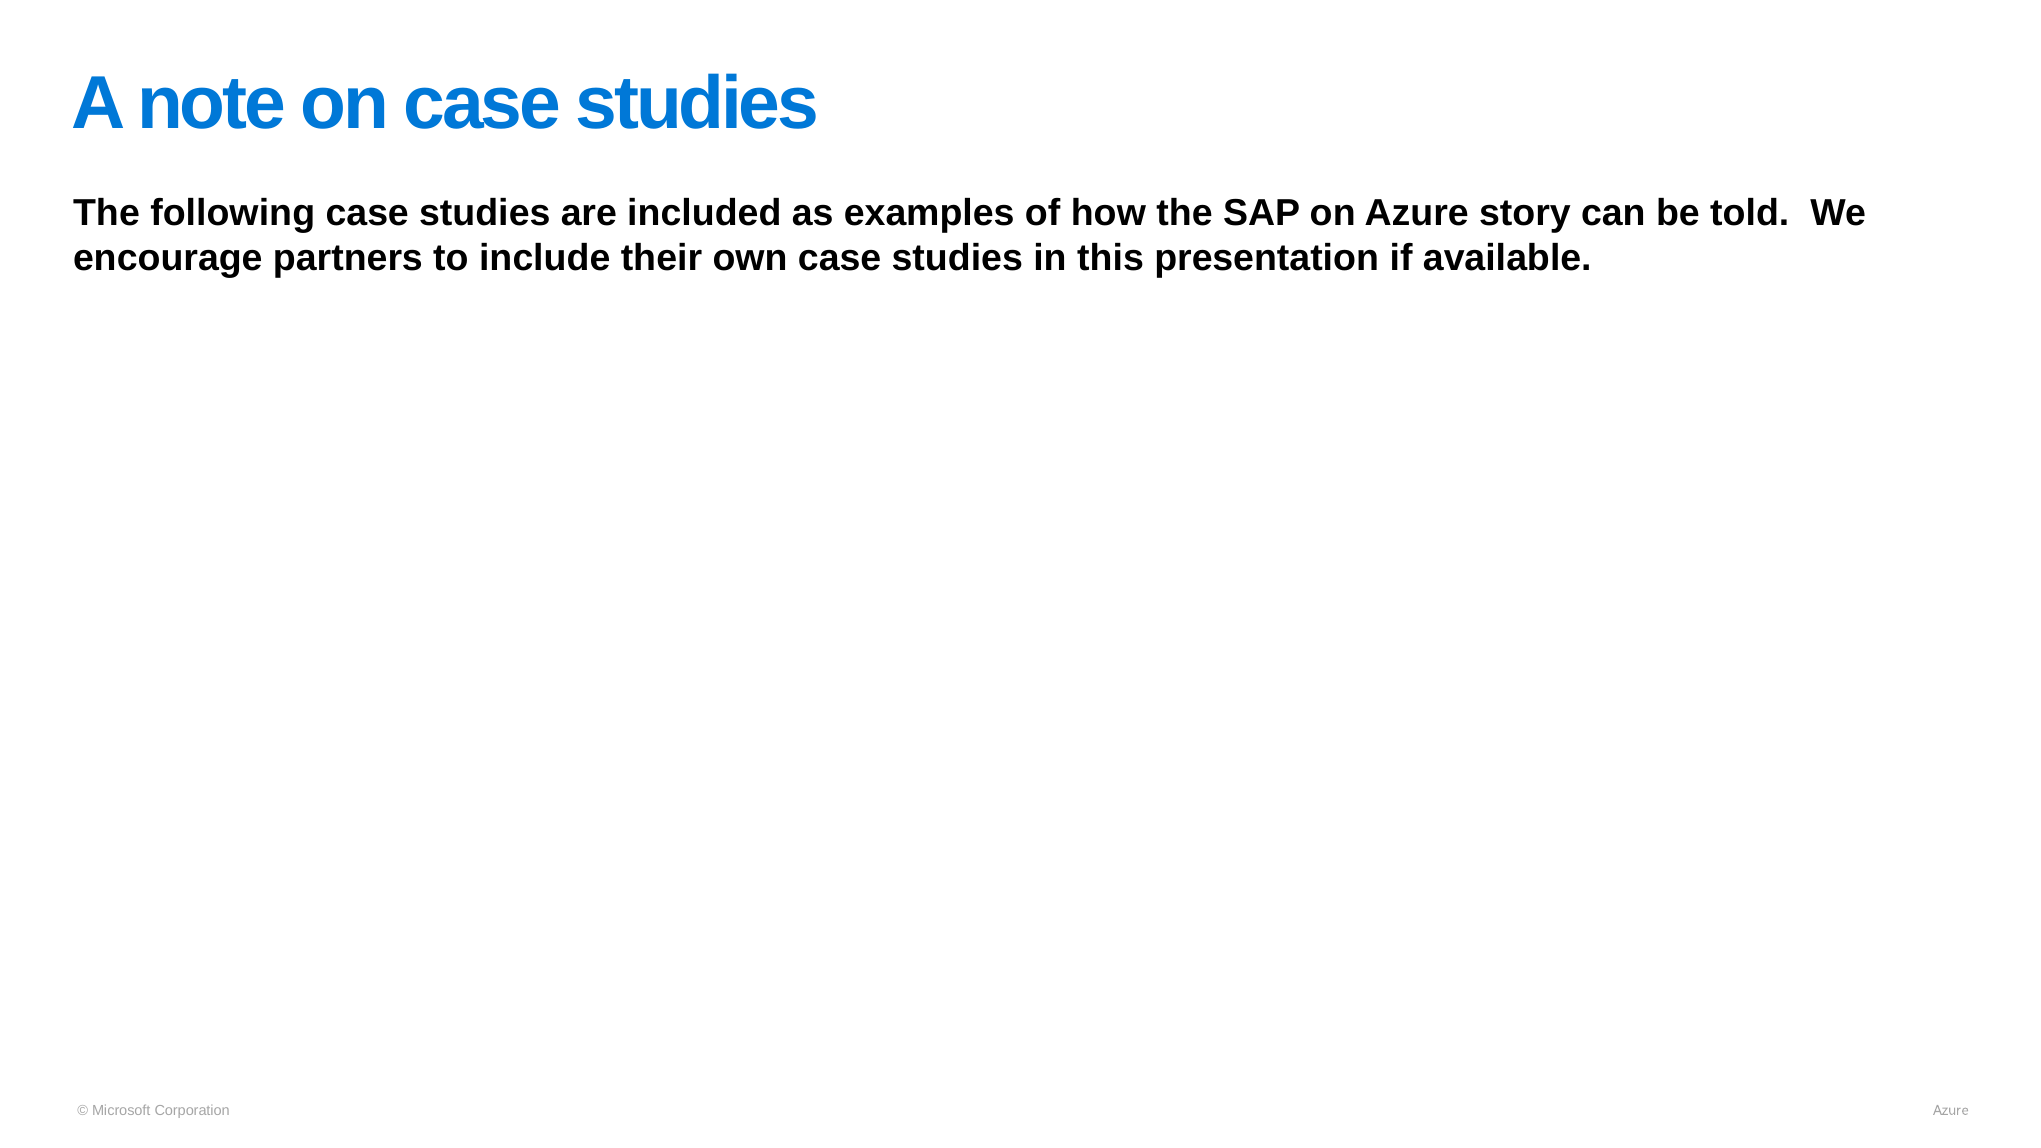

# A note on case studies
The following case studies are included as examples of how the SAP on Azure story can be told.  We encourage partners to include their own case studies in this presentation if available.